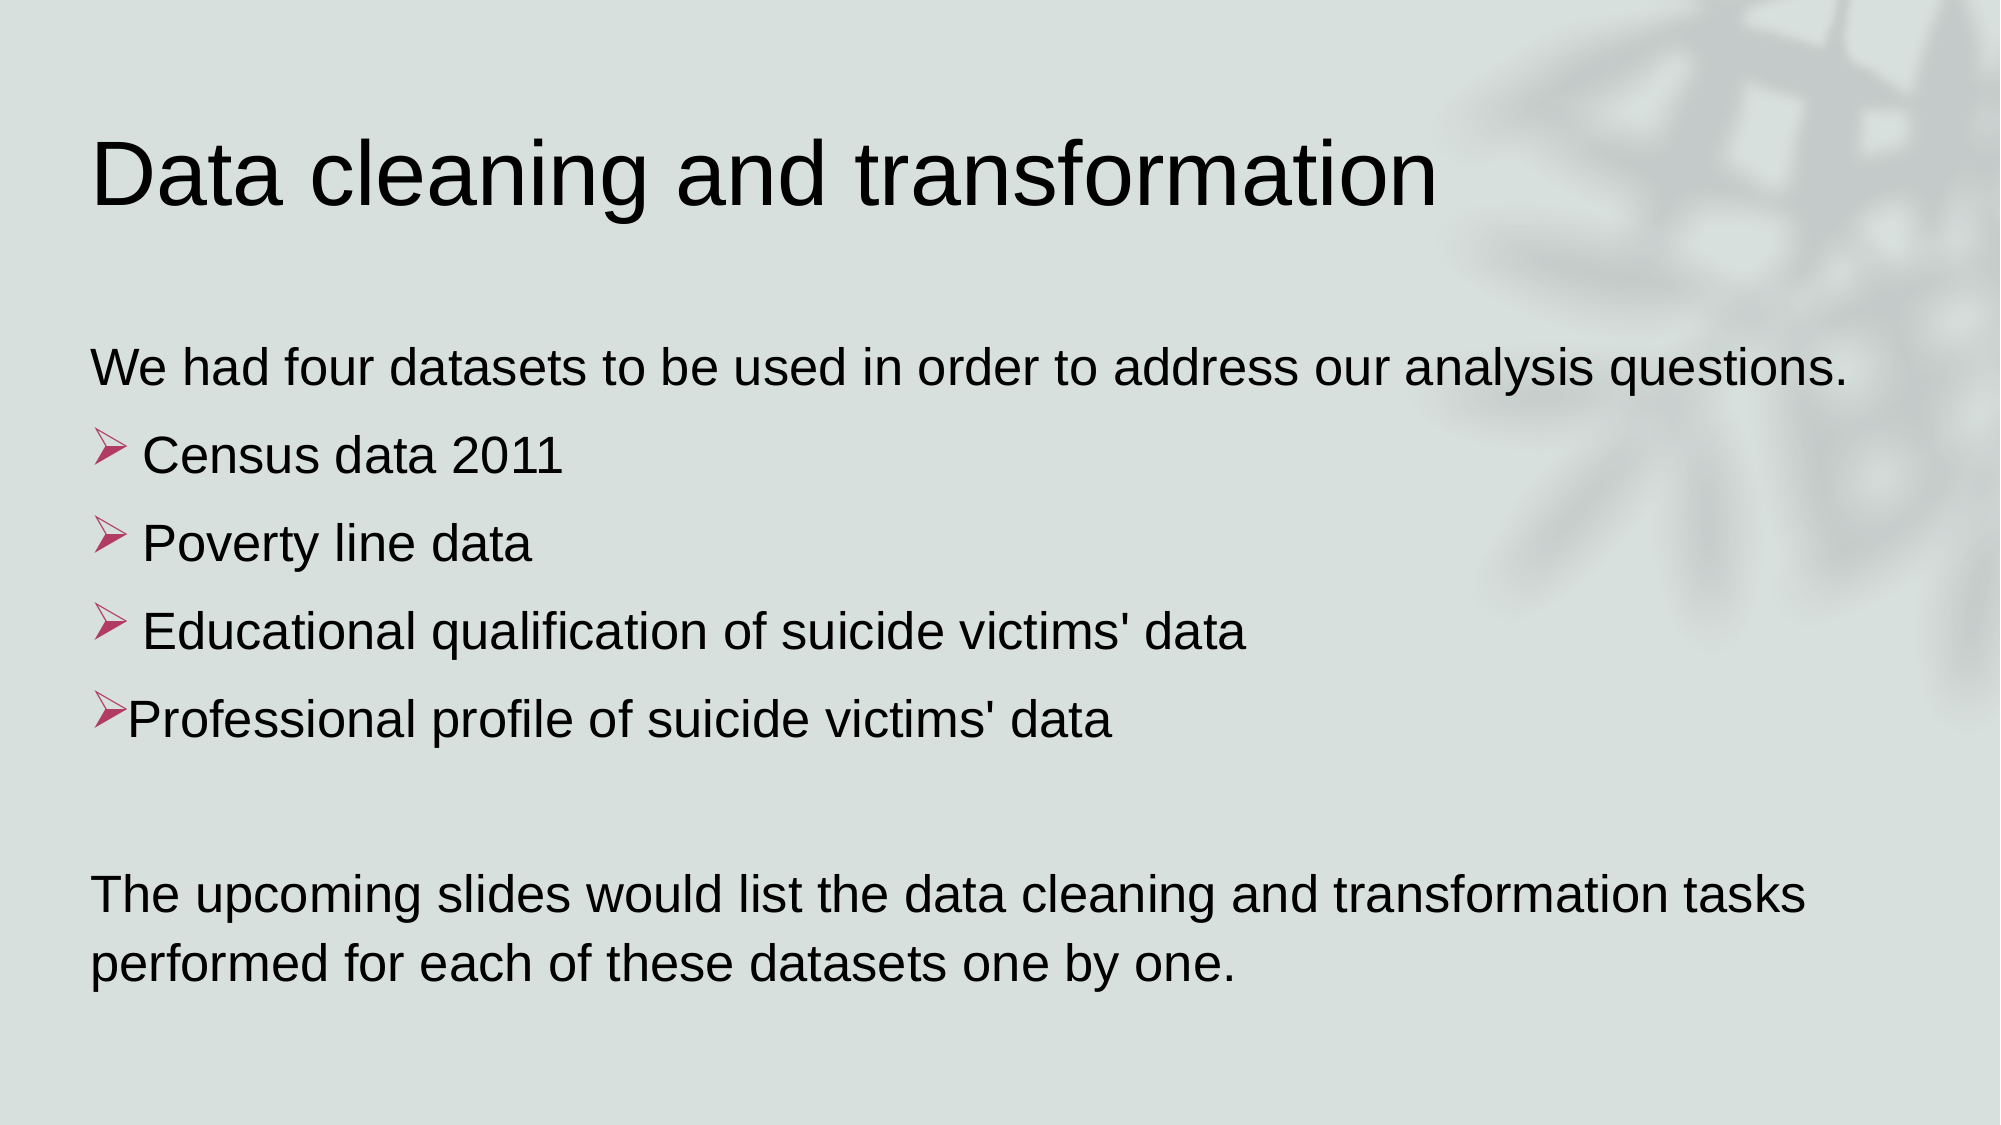

# Data cleaning and transformation
We had four datasets to be used in order to address our analysis questions.
 Census data 2011
 Poverty line data
 Educational qualification of suicide victims' data
Professional profile of suicide victims' data

The upcoming slides would list the data cleaning and transformation tasks performed for each of these datasets one by one.